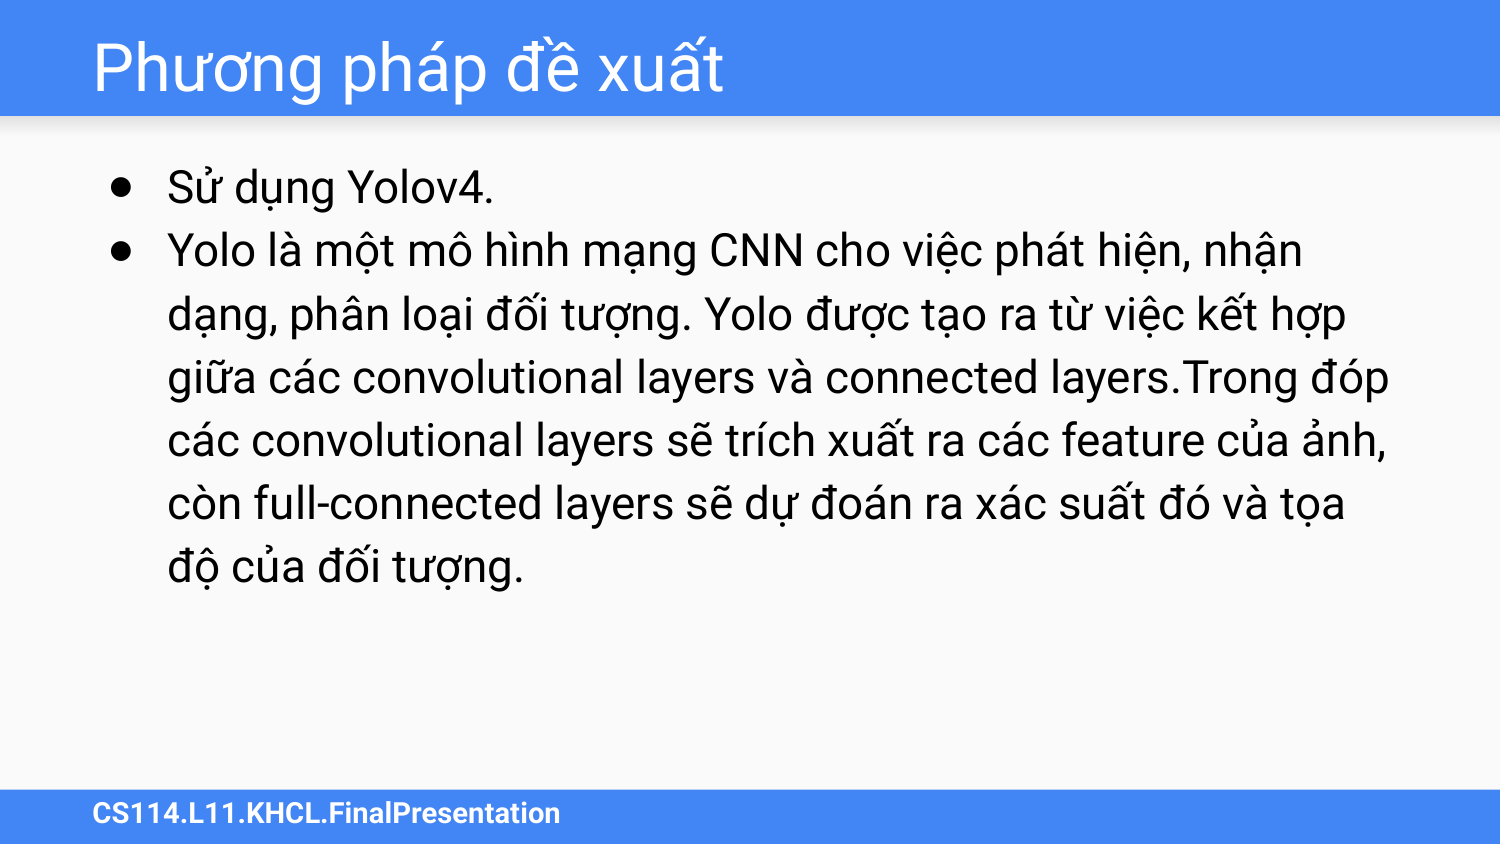

# Phương pháp đề xuất
Sử dụng Yolov4.
Yolo là một mô hình mạng CNN cho việc phát hiện, nhận dạng, phân loại đối tượng. Yolo được tạo ra từ việc kết hợp giữa các convolutional layers và connected layers.Trong đóp các convolutional layers sẽ trích xuất ra các feature của ảnh, còn full-connected layers sẽ dự đoán ra xác suất đó và tọa độ của đối tượng.